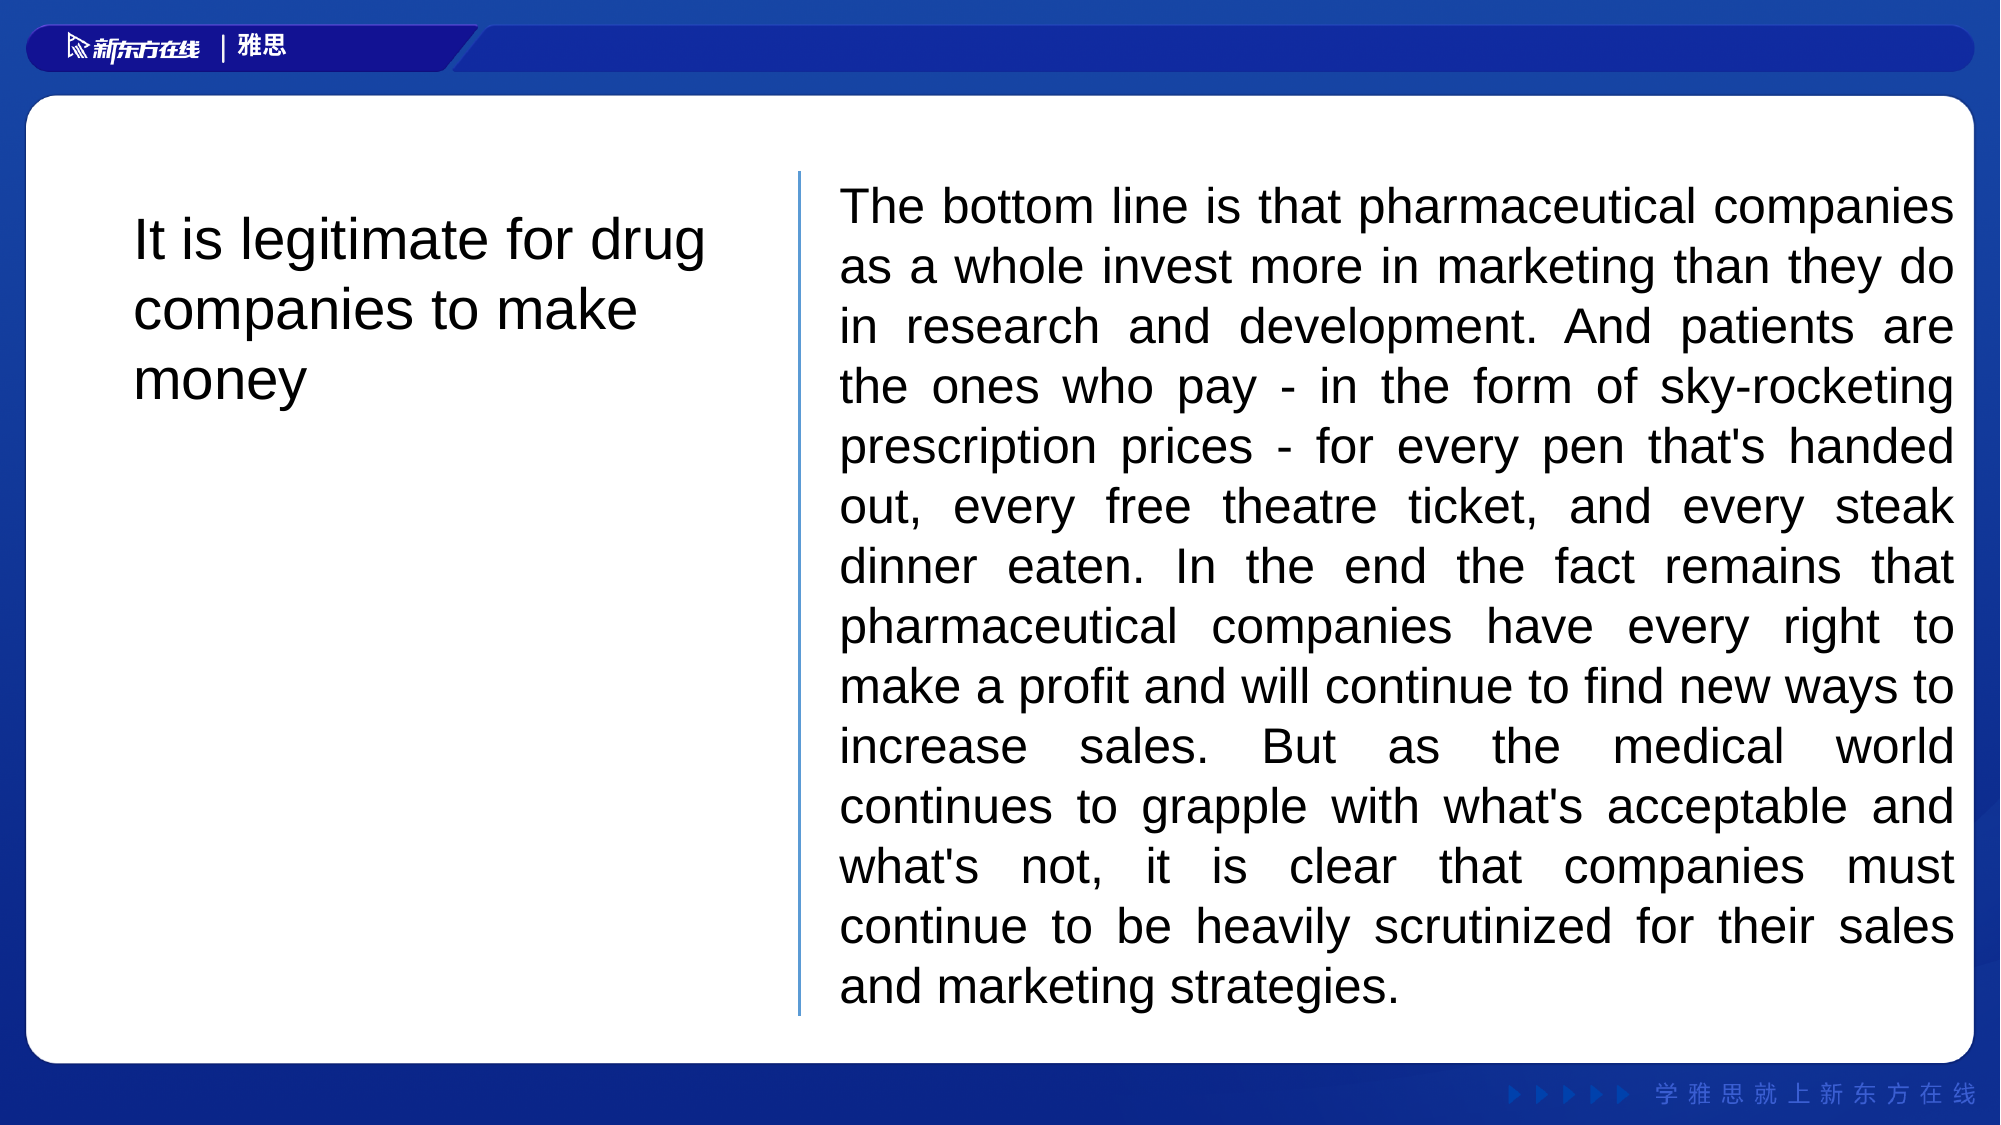

The bottom line is that pharmaceutical companies as a whole invest more in marketing than they do in research and development. And patients are the ones who pay - in the form of sky-rocketing prescription prices - for every pen that's handed out, every free theatre ticket, and every steak dinner eaten. In the end the fact remains that pharmaceutical companies have every right to make a profit and will continue to find new ways to increase sales. But as the medical world continues to grapple with what's acceptable and what's not, it is clear that companies must continue to be heavily scrutinized for their sales and marketing strategies.
It is legitimate for drug companies to make money
#